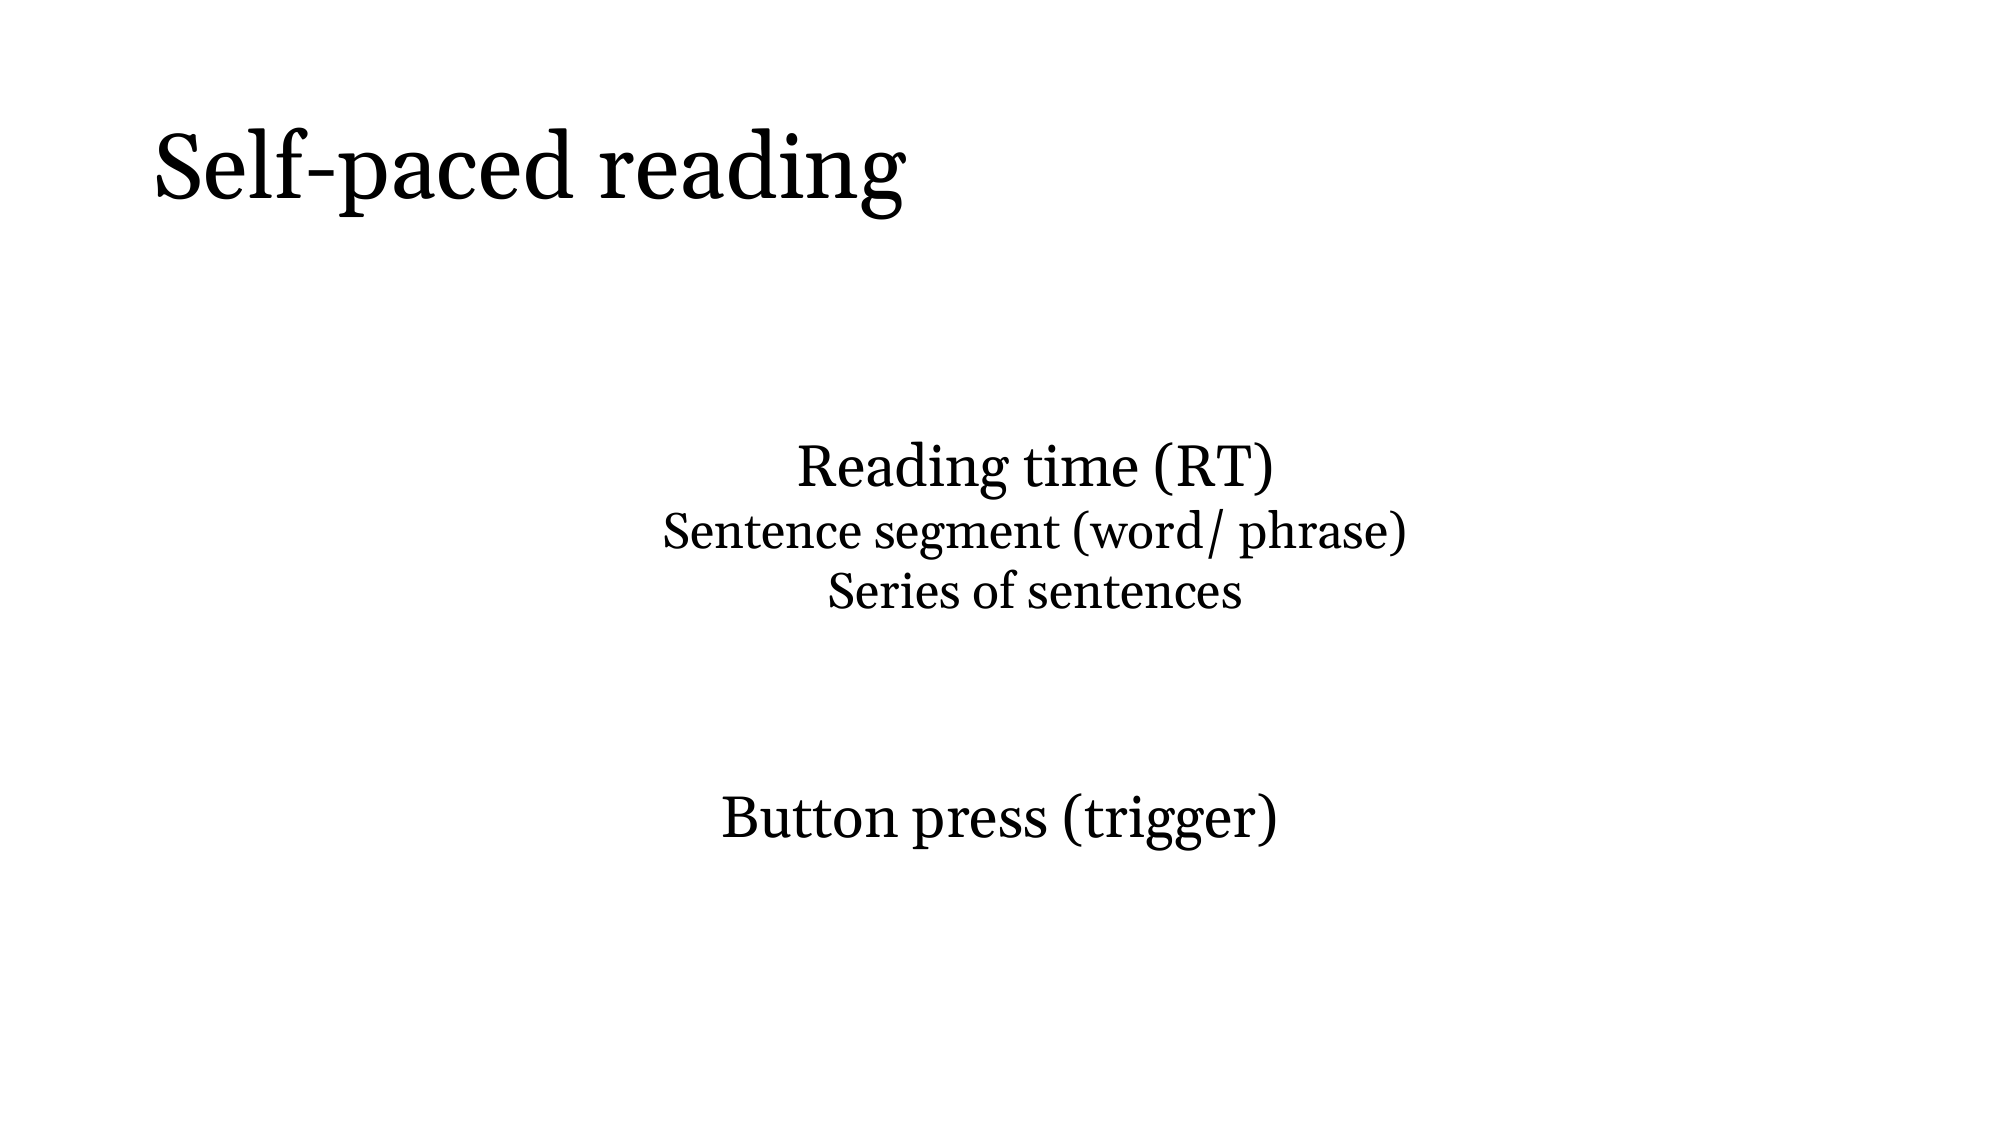

# Self-paced reading
Reading time (RT)
Sentence segment (word/ phrase)
Series of sentences
Button press (trigger)